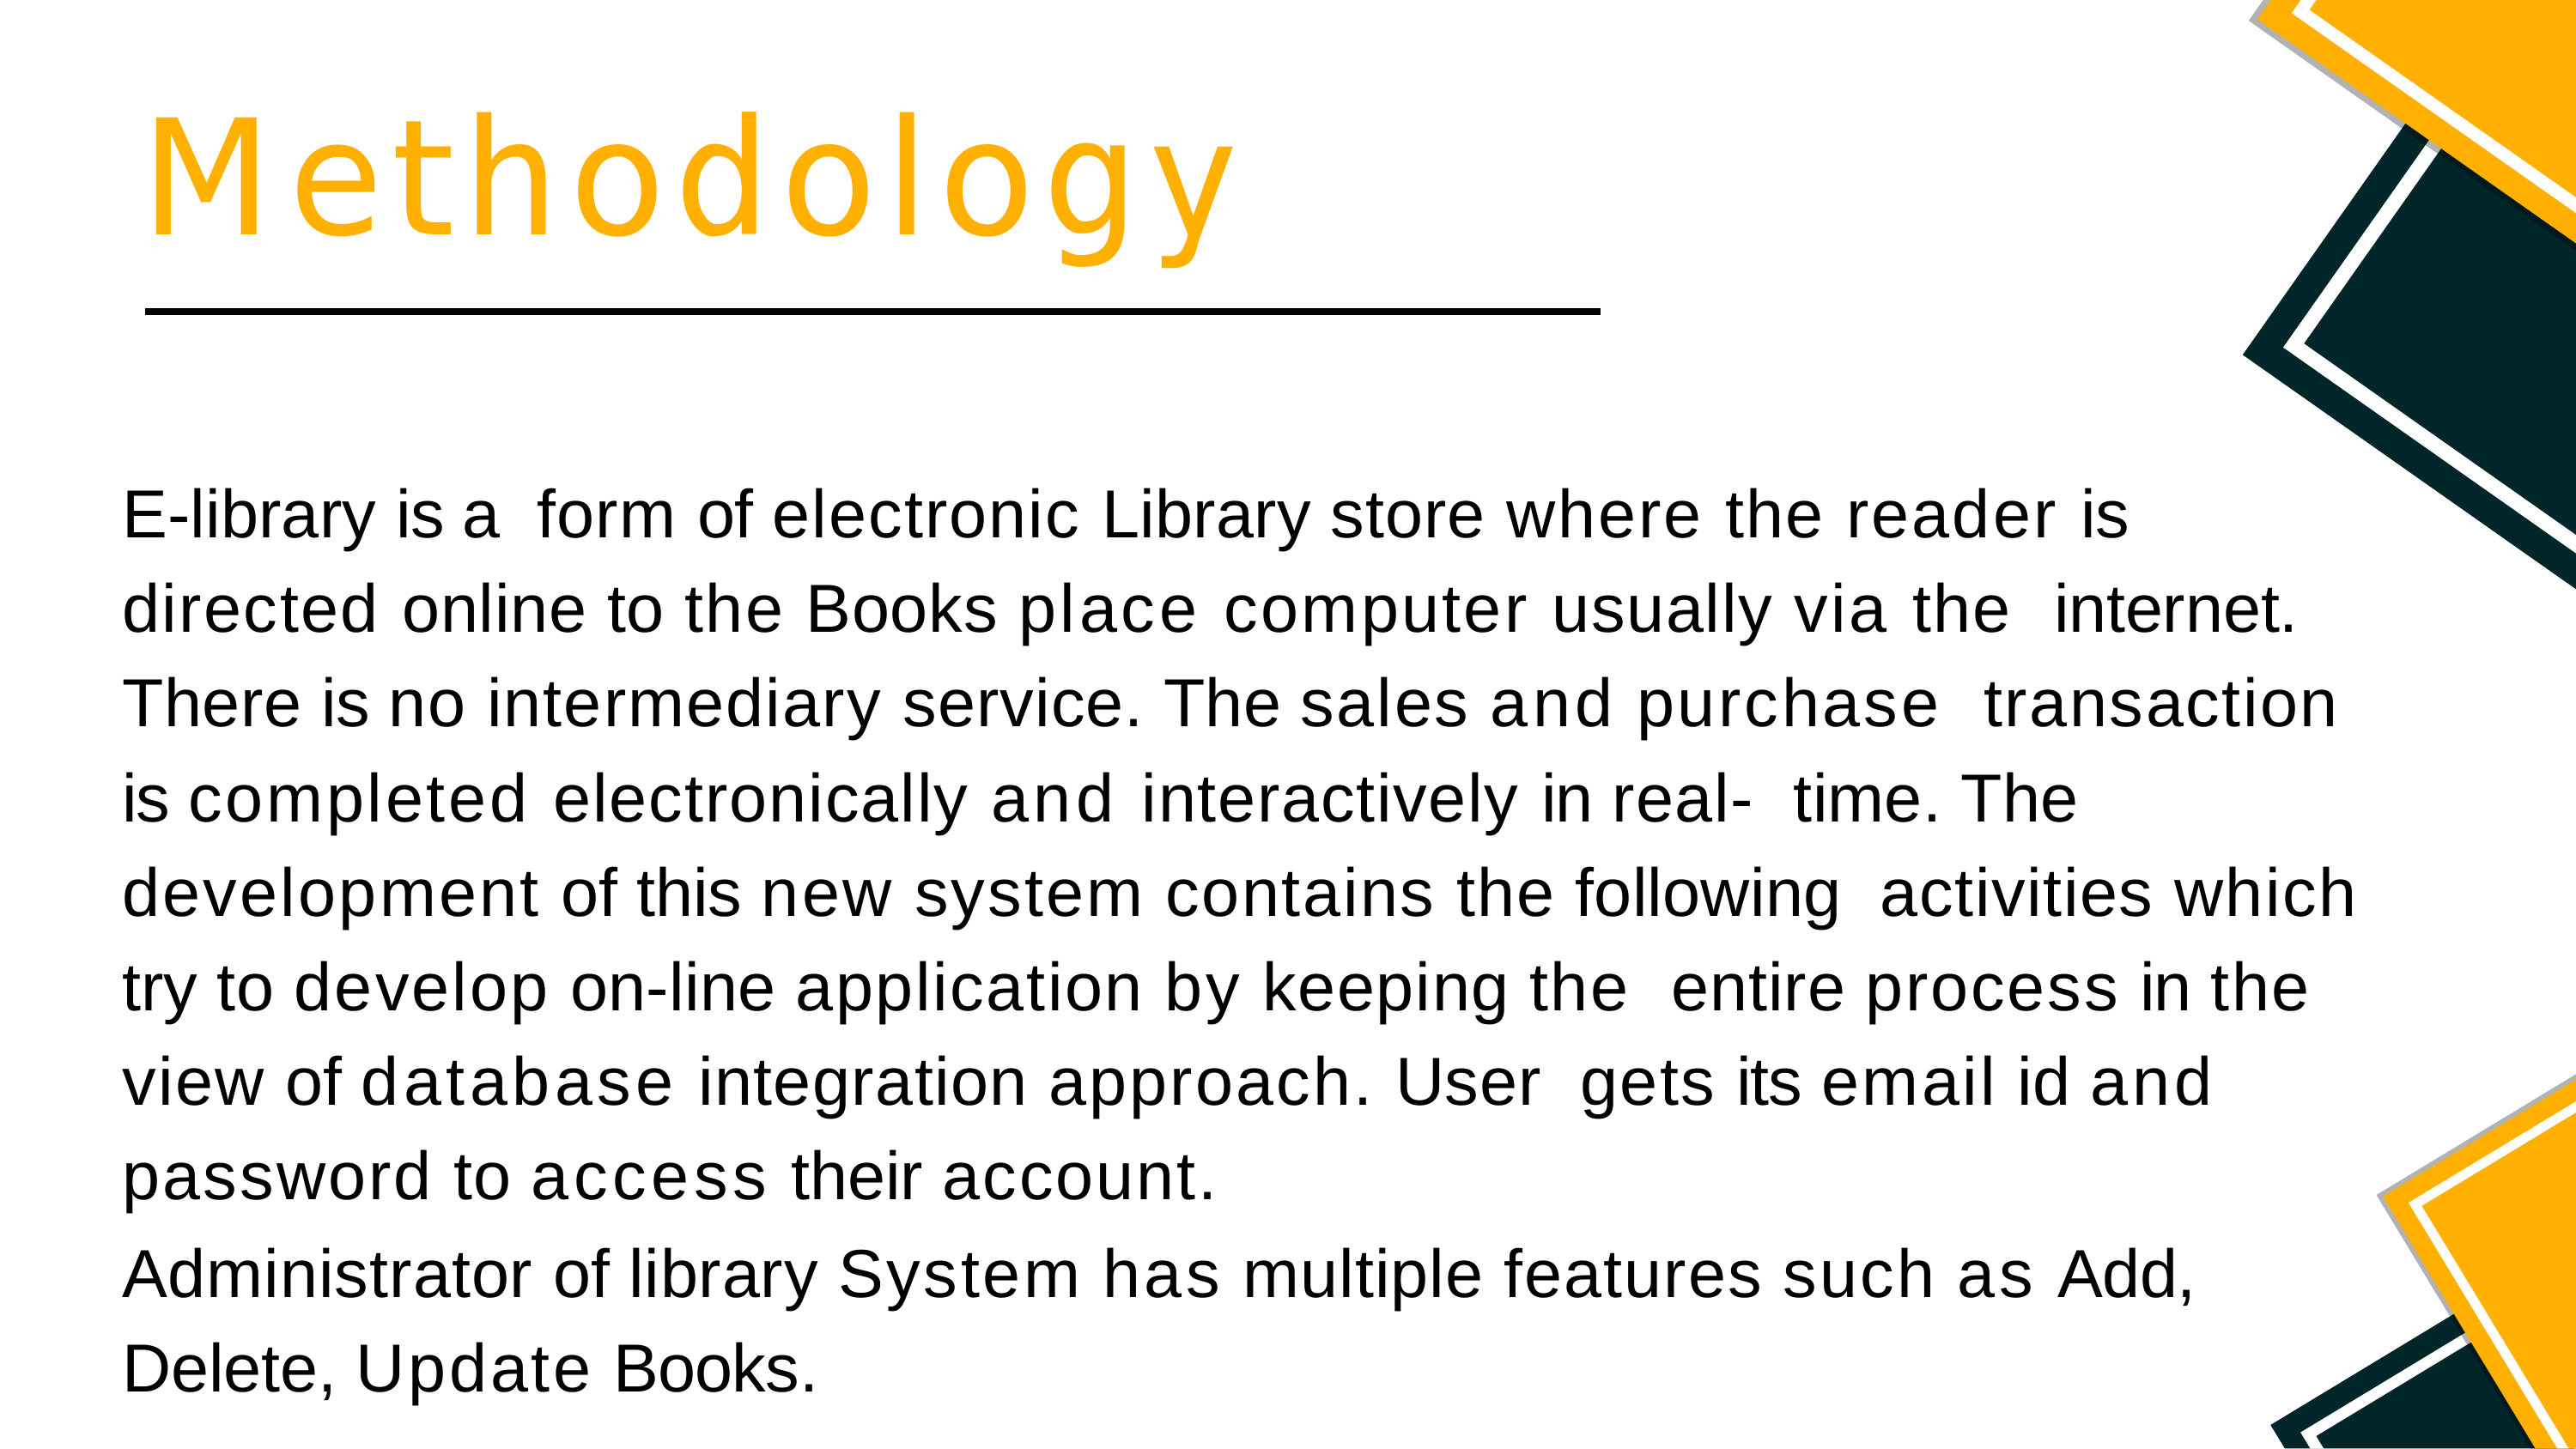

# Methodology

E-library is a form of electronic Library store where the reader is  directed online to the Books place computer usually via the  internet. There is no intermediary service. The sales and purchase  transaction is completed electronically and interactively in real-  time. The development of this new system contains the following  activities which try to develop on-line application by keeping the  entire process in the view of database integration approach. User  gets its email id and password to access their account.
Administrator of library System has multiple features such as Add,  Delete, Update Books.